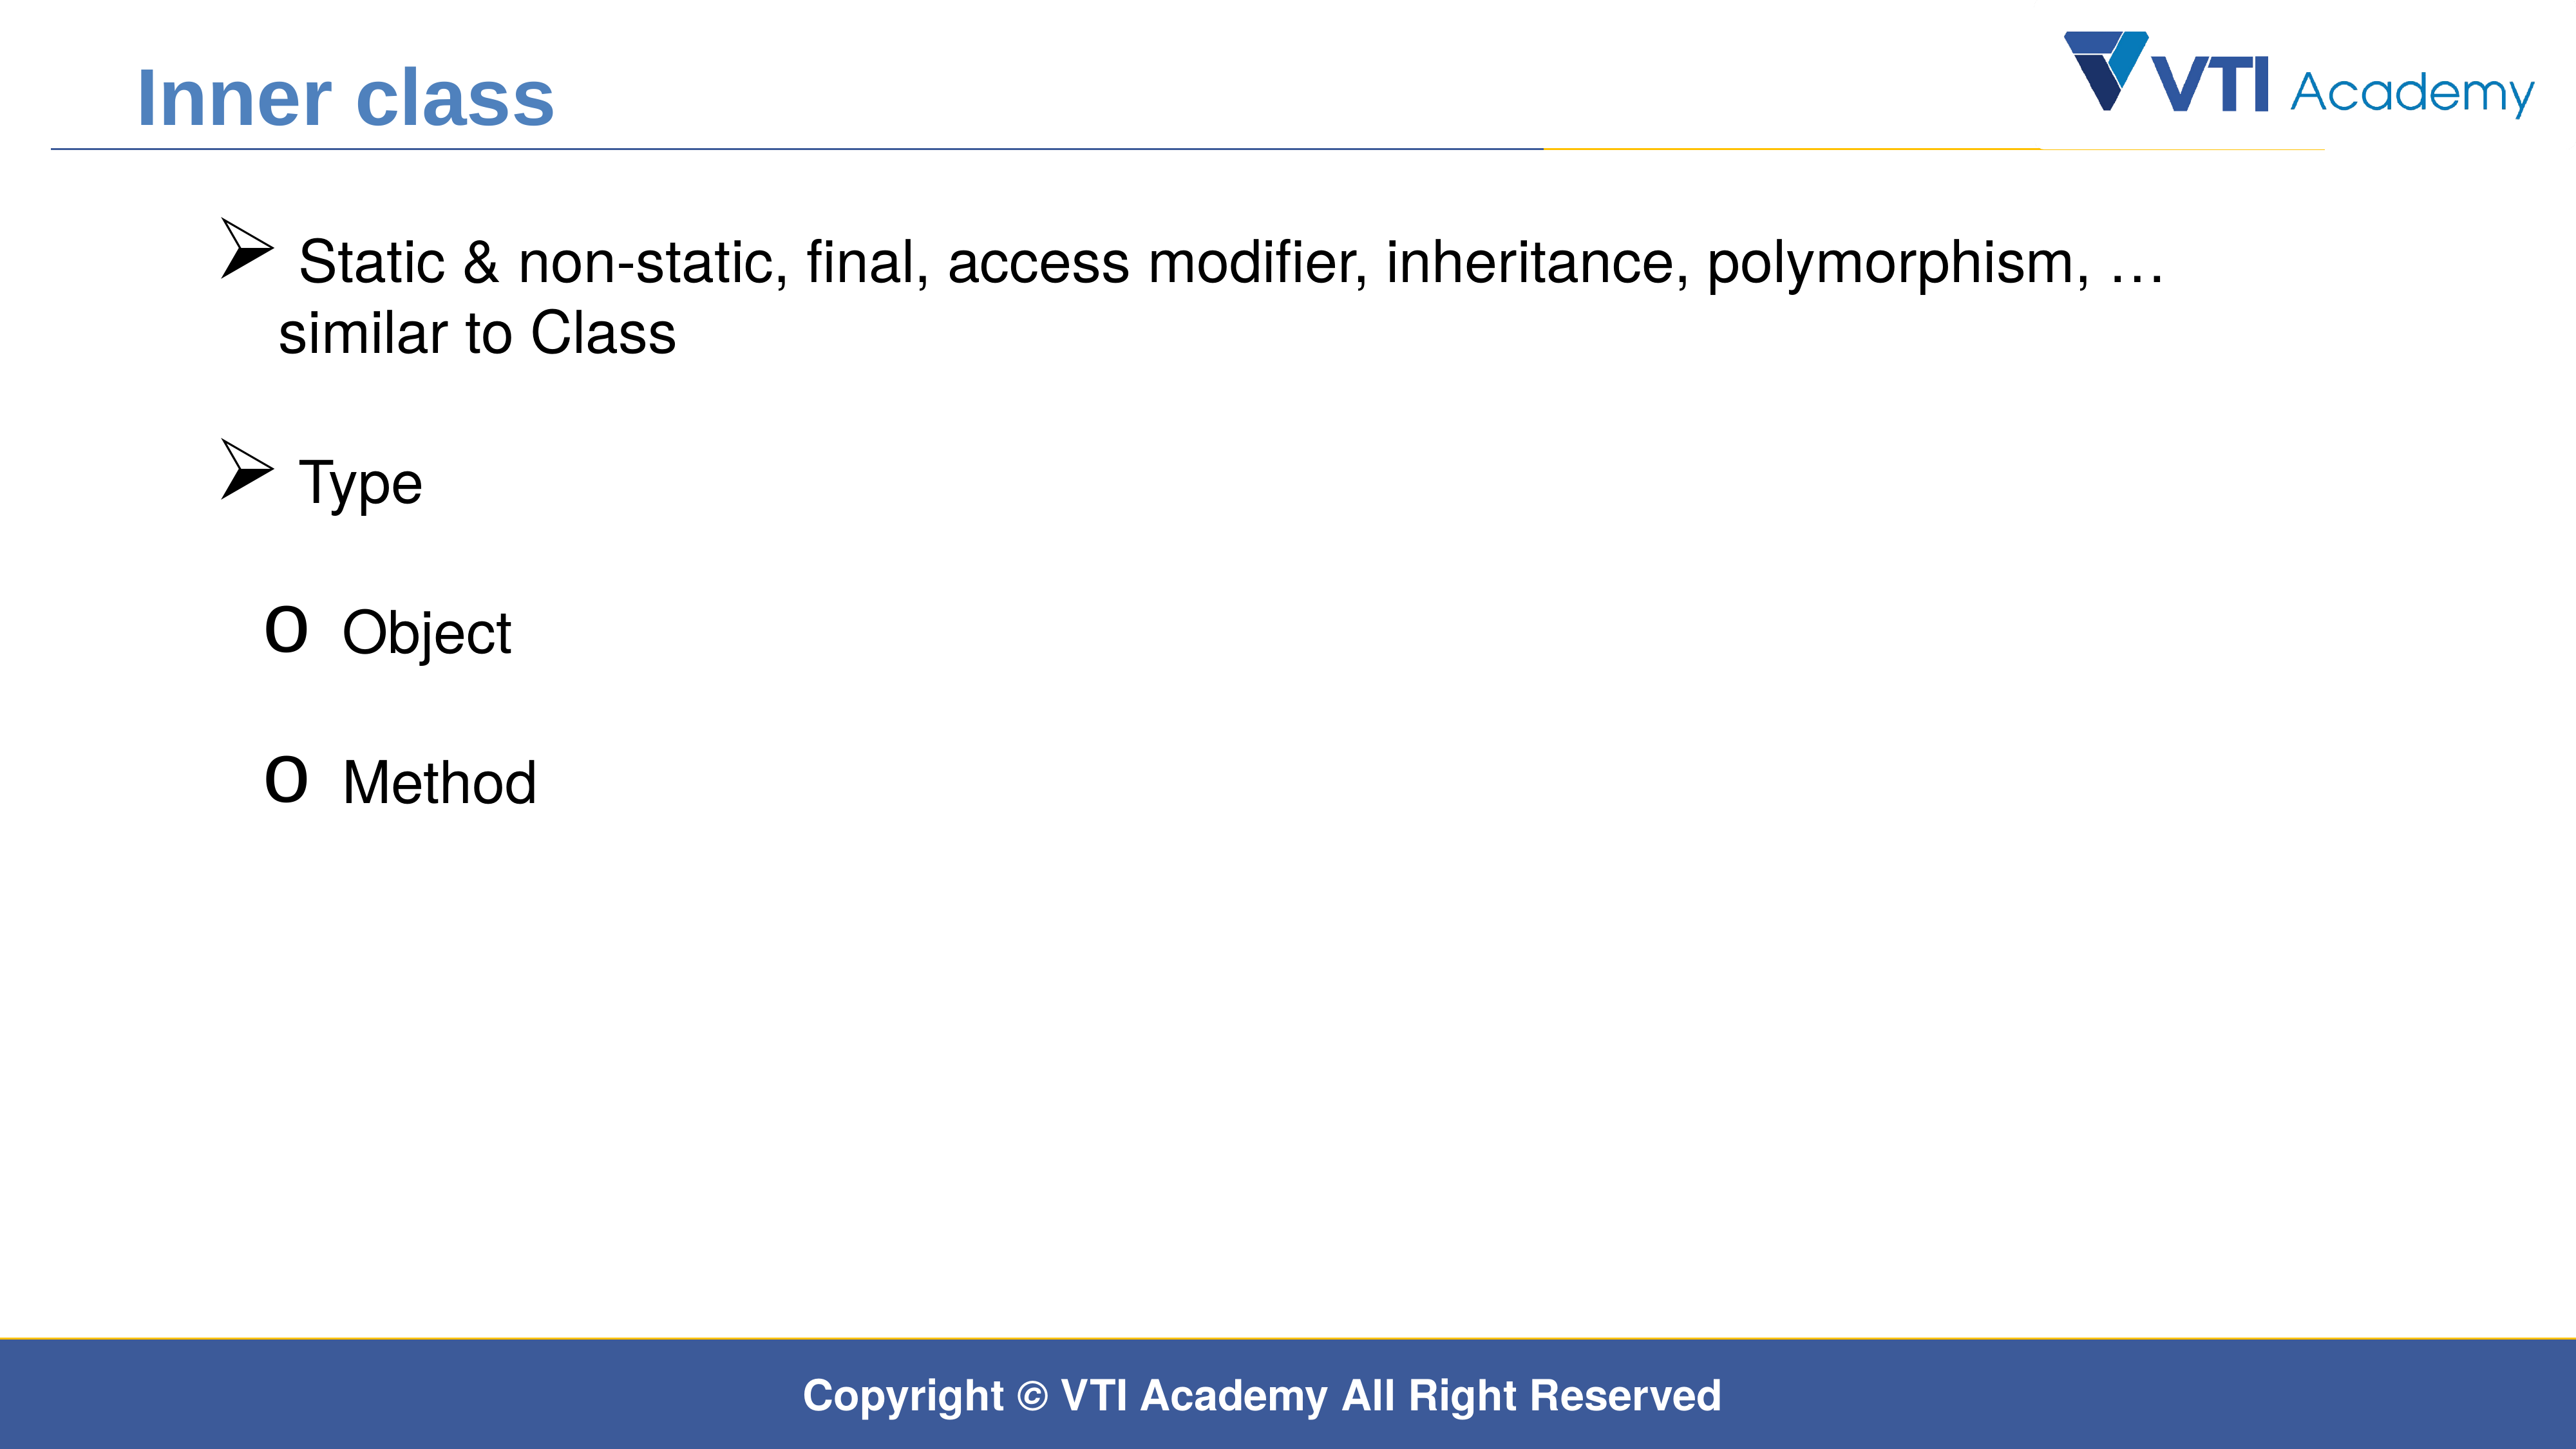

Inner class
 Static & non-static, final, access modifier, inheritance, polymorphism, … similar to Class
 Type
 Object
 Method